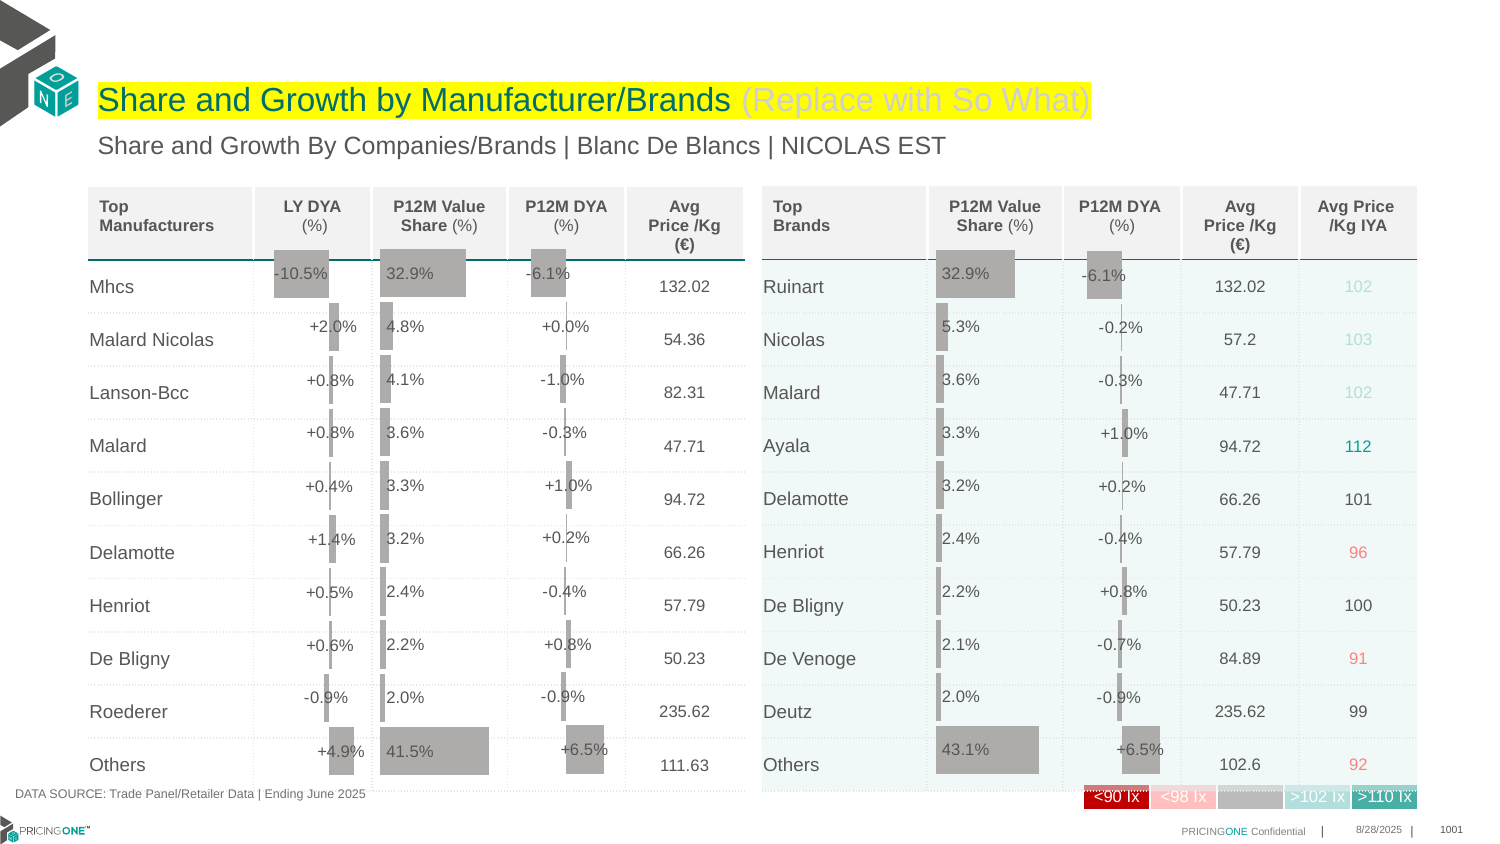

# Share and Growth by Manufacturer/Brands (Replace with So What)

Share and Growth By Companies/Brands | Blanc De Blancs | NICOLAS EST
| Top Brands | P12M Value Share (%) | P12M DYA (%) | Avg Price /Kg (€) | Avg Price /Kg IYA |
| --- | --- | --- | --- | --- |
| Ruinart |  |  | 132.02 | 102 |
| Nicolas |  |  | 57.2 | 103 |
| Malard |  |  | 47.71 | 102 |
| Ayala |  |  | 94.72 | 112 |
| Delamotte |  |  | 66.26 | 101 |
| Henriot |  |  | 57.79 | 96 |
| De Bligny |  |  | 50.23 | 100 |
| De Venoge |  |  | 84.89 | 91 |
| Deutz |  |  | 235.62 | 99 |
| Others |  |  | 102.6 | 92 |
| Top Manufacturers | LY DYA (%) | P12M Value Share (%) | P12M DYA (%) | Avg Price /Kg (€) |
| --- | --- | --- | --- | --- |
| Mhcs |  |  |  | 132.02 |
| Malard Nicolas |  |  |  | 54.36 |
| Lanson-Bcc |  |  |  | 82.31 |
| Malard |  |  |  | 47.71 |
| Bollinger |  |  |  | 94.72 |
| Delamotte |  |  |  | 66.26 |
| Henriot |  |  |  | 57.79 |
| De Bligny |  |  |  | 50.23 |
| Roederer |  |  |  | 235.62 |
| Others |  |  |  | 111.63 |

### Chart

| Category | Share DYA P12M |
|---|---|
| None | -0.0605339556854253 |

### Chart

| Category | Value Share P12M |
|---|---|
| None | 0.32876844169437014 |

### Chart

| Category | Share DYA LY |
|---|---|
| None | -0.10529663990039606 |

### Chart

| Category | Value Share |
|---|---|
| None | 0.32876844169437014 |

### Chart

| Category | Share DYA |
|---|---|
| None | -0.0605339556854253 |
DATA SOURCE: Trade Panel/Retailer Data | Ending June 2025
| <90 Ix | <98 Ix |  | >102 Ix | >110 Ix |
| --- | --- | --- | --- | --- |

8/28/2025
1001